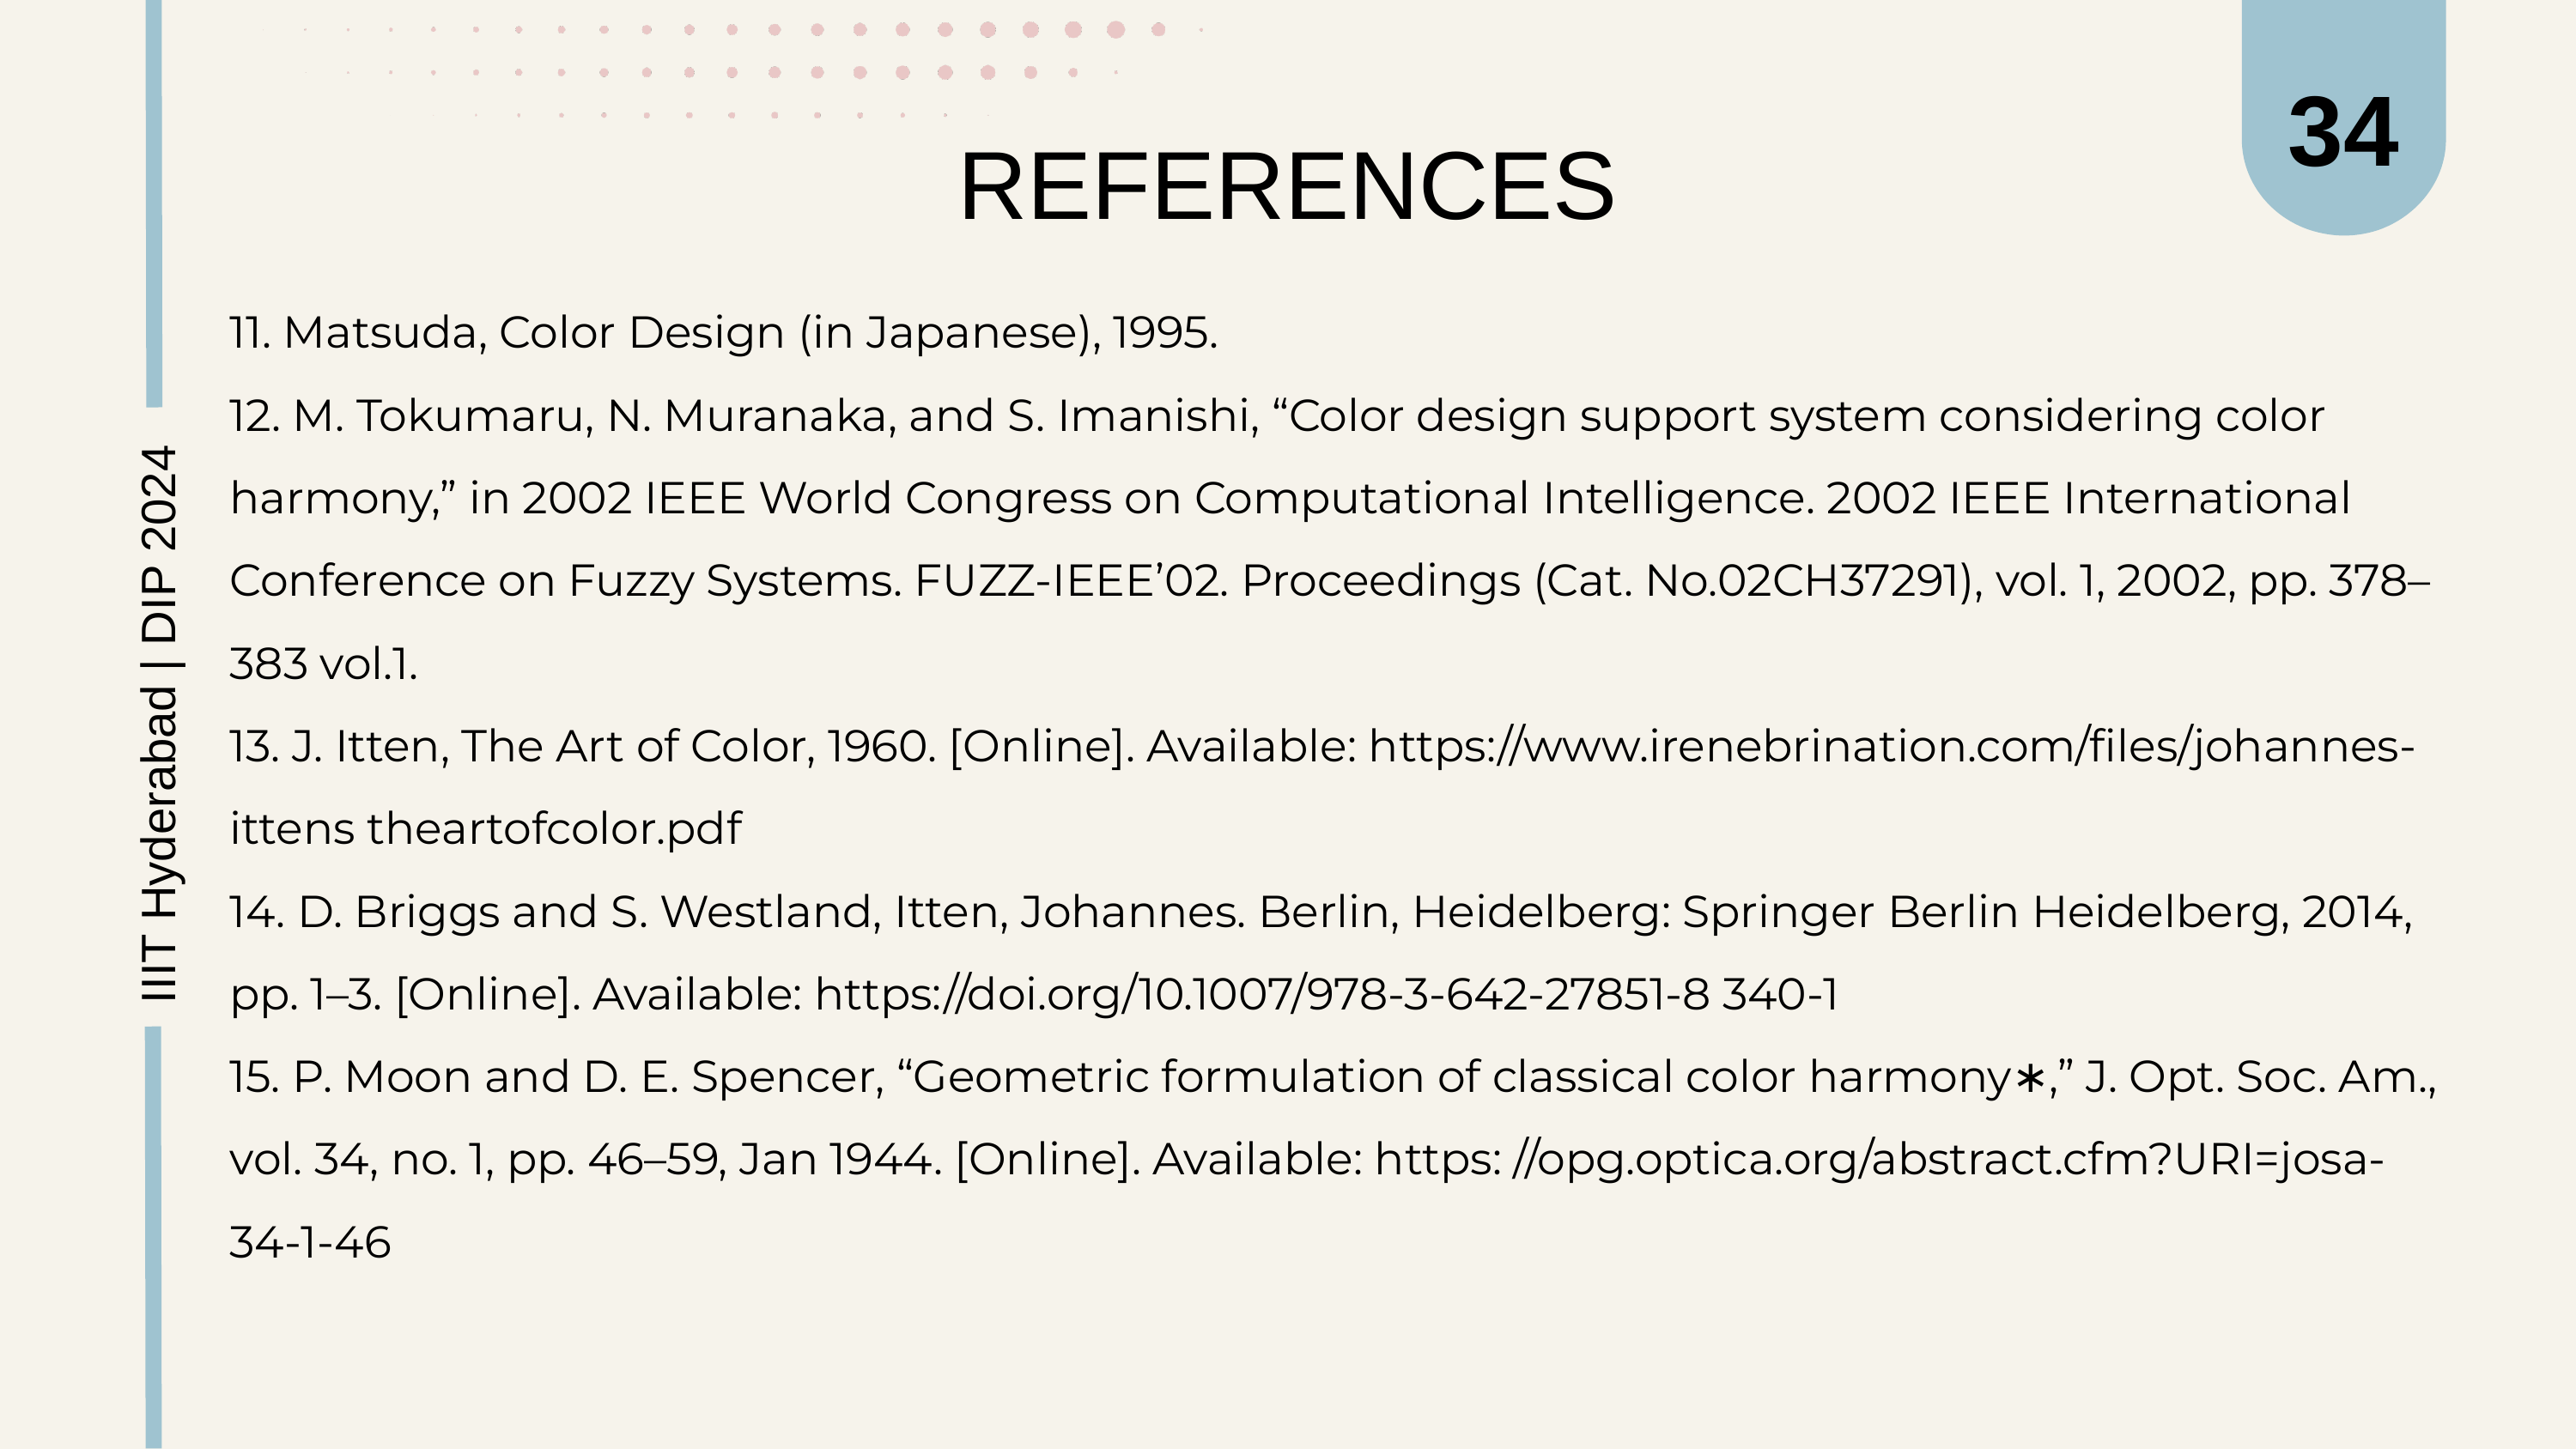

34

REFERENCES
11. Matsuda, Color Design (in Japanese), 1995.
12. M. Tokumaru, N. Muranaka, and S. Imanishi, “Color design support system considering color harmony,” in 2002 IEEE World Congress on Computational Intelligence. 2002 IEEE International Conference on Fuzzy Systems. FUZZ-IEEE’02. Proceedings (Cat. No.02CH37291), vol. 1, 2002, pp. 378–383 vol.1.
13. J. Itten, The Art of Color, 1960. [Online]. Available: https://www.irenebrination.com/files/johannes-ittens theartofcolor.pdf
14. D. Briggs and S. Westland, Itten, Johannes. Berlin, Heidelberg: Springer Berlin Heidelberg, 2014, pp. 1–3. [Online]. Available: https://doi.org/10.1007/978-3-642-27851-8 340-1
15. P. Moon and D. E. Spencer, “Geometric formulation of classical color harmony∗,” J. Opt. Soc. Am., vol. 34, no. 1, pp. 46–59, Jan 1944. [Online]. Available: https: //opg.optica.org/abstract.cfm?URI=josa-34-1-46
IIIT Hyderabad | DIP 2024